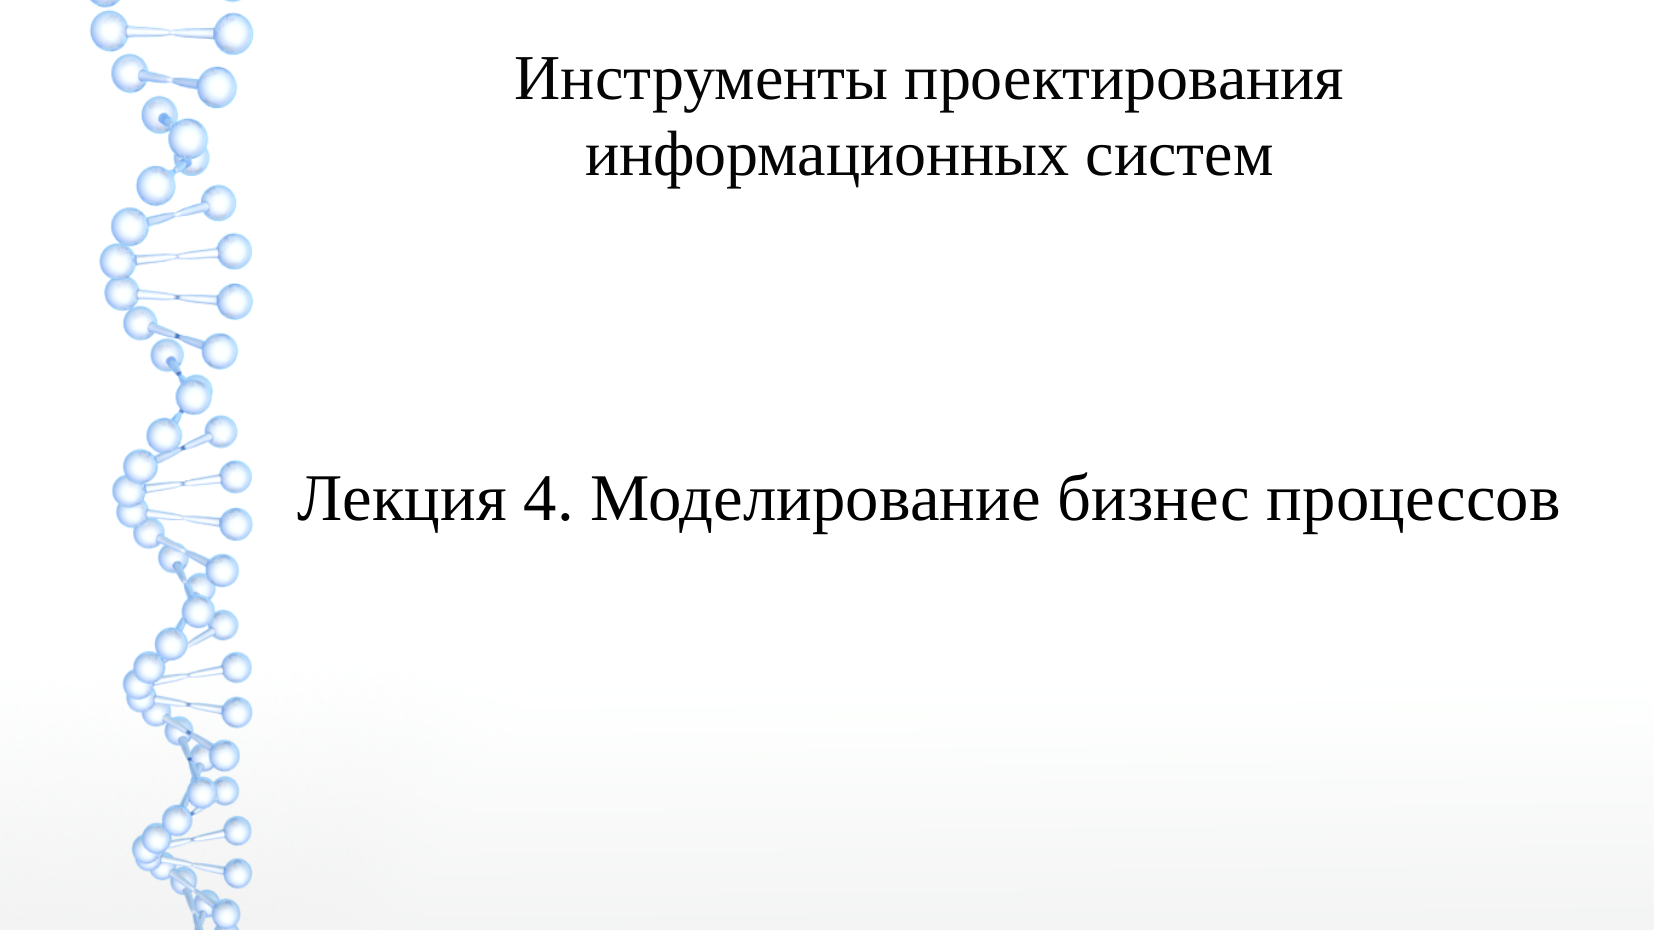

Инструменты проектирования информационных систем
Лекция 4. Моделирование бизнес процессов